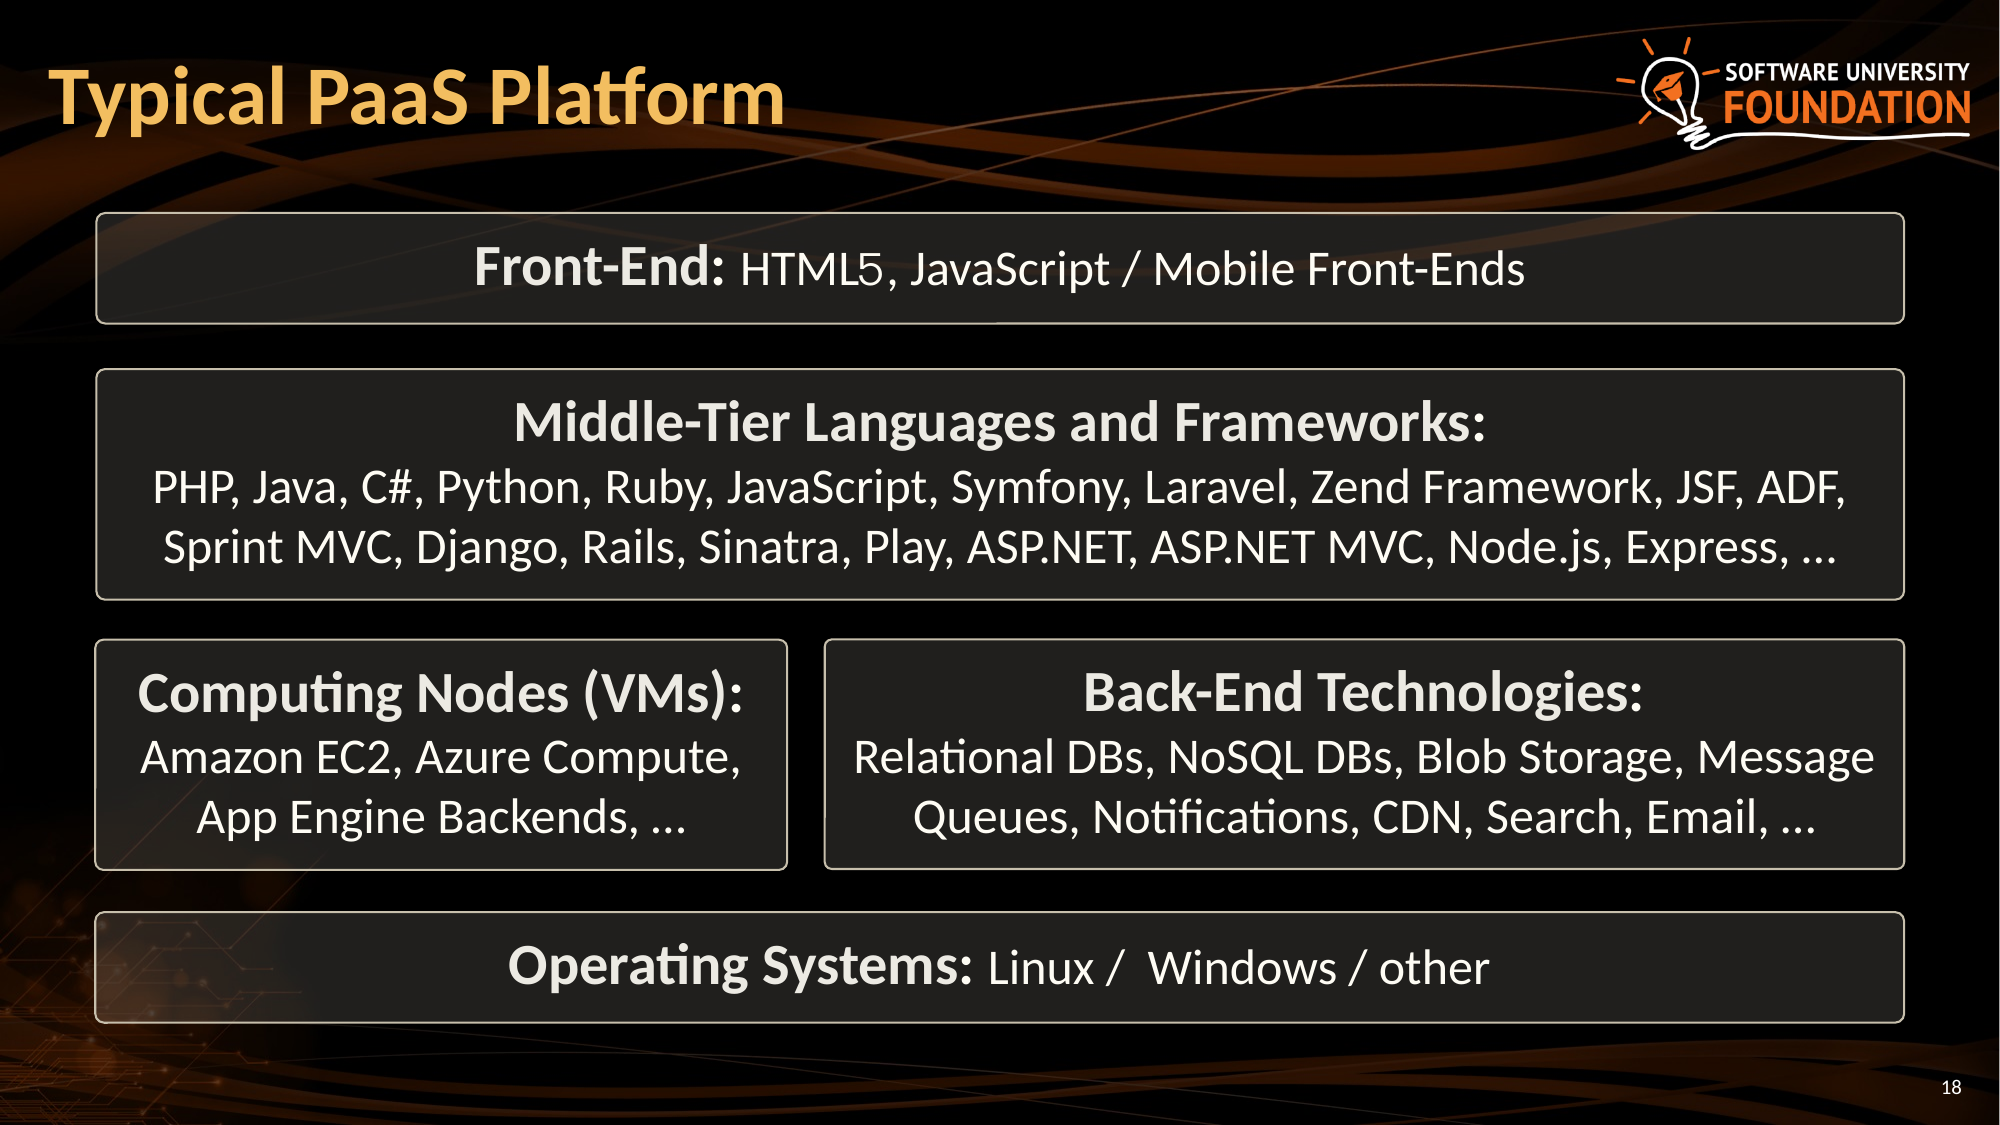

# Typical PaaS Platform
Front-End: HTML5, JavaScript / Mobile Front-Ends
Middle-Tier Languages and Frameworks:
PHP, Java, C#, Python, Ruby, JavaScript, Symfony, Laravel, Zend Framework, JSF, ADF, Sprint MVC, Django, Rails, Sinatra, Play, ASP.NET, ASP.NET MVC, Node.js, Express, …
Computing Nodes (VMs):
Amazon EC2, Azure Compute, App Engine Backends, …
Back-End Technologies:
Relational DBs, NoSQL DBs, Blob Storage, Message Queues, Notifications, CDN, Search, Email, …
Operating Systems: Linux /  Windows / other
18